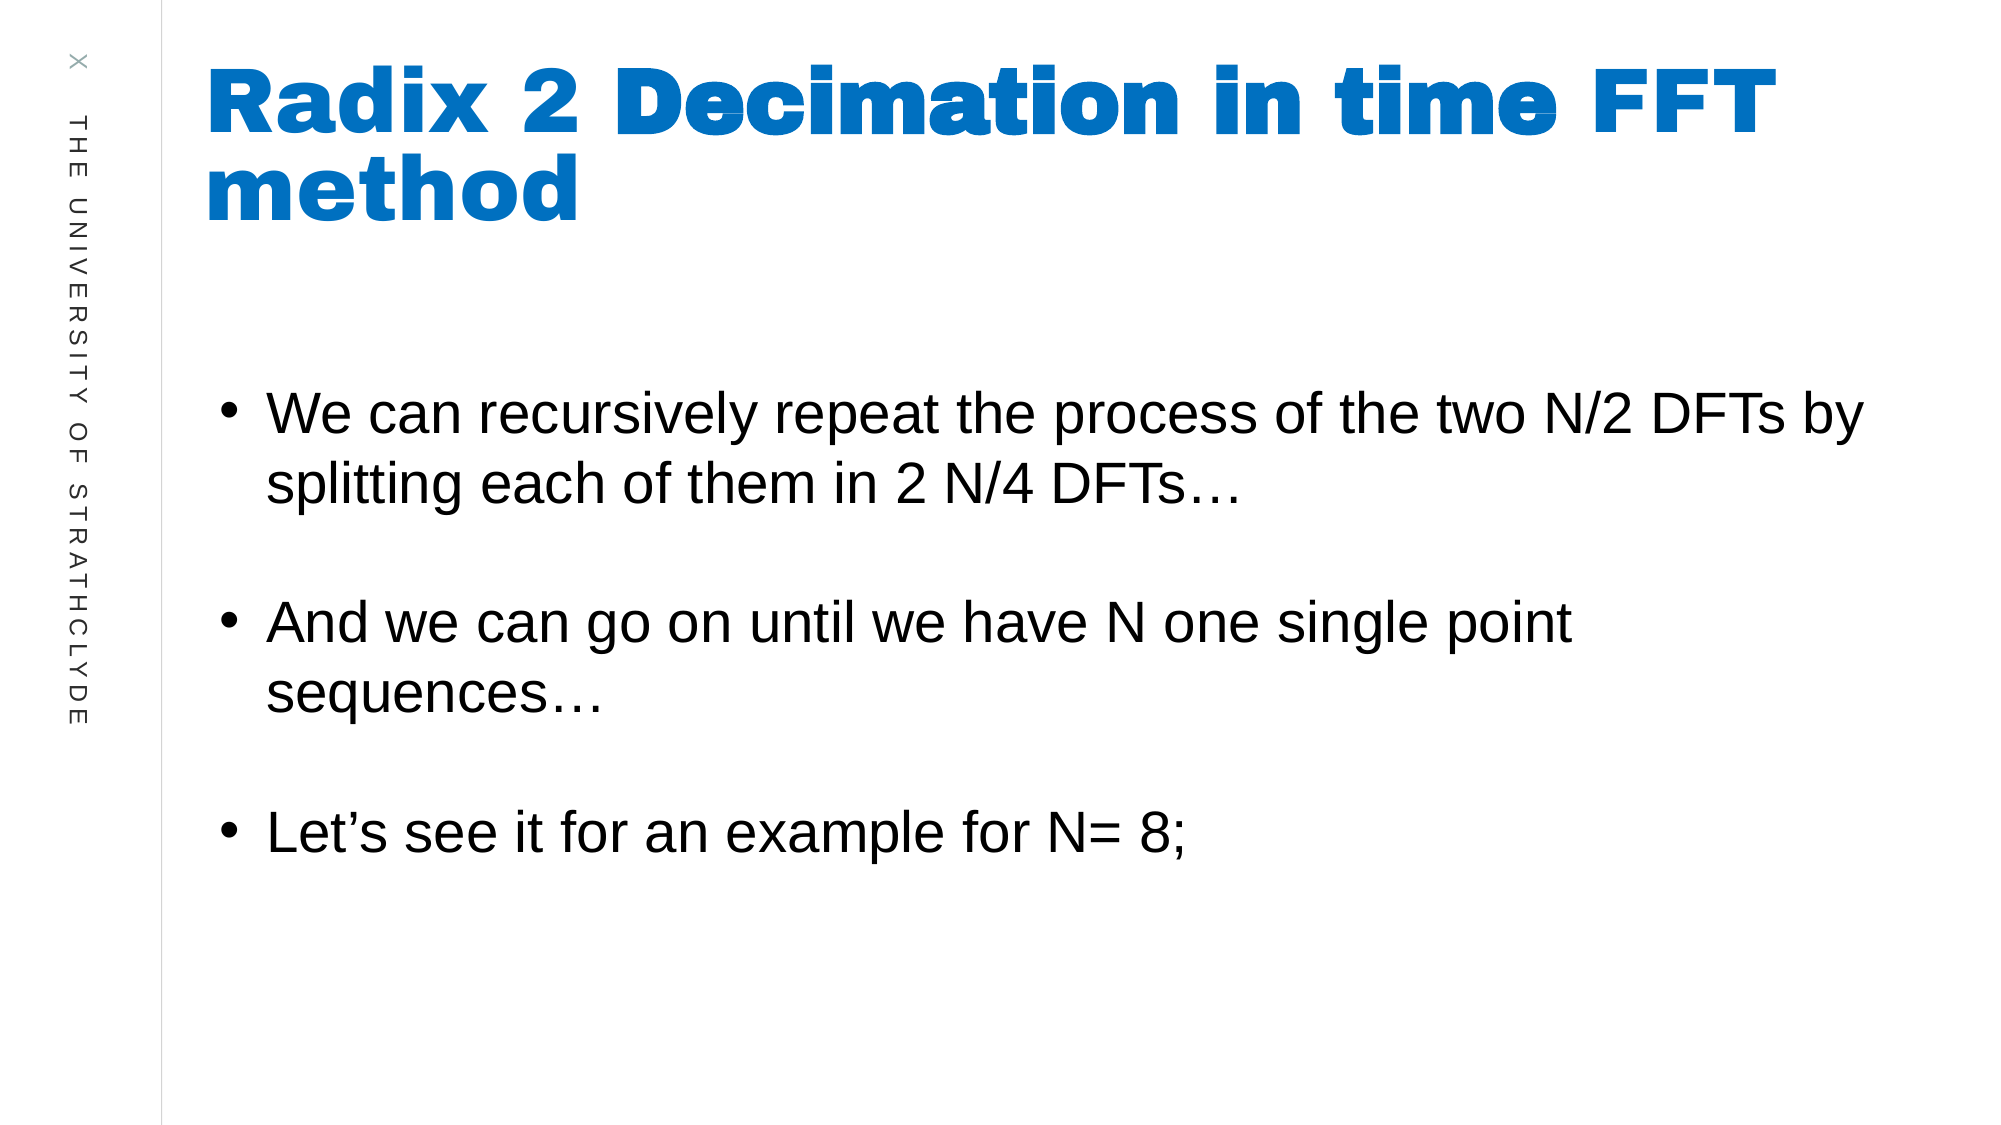

Radix 2 Decimation in time FFT method
We can recursively repeat the process of the two N/2 DFTs by splitting each of them in 2 N/4 DFTs…

And we can go on until we have N one single point sequences…

Let’s see it for an example for N= 8;